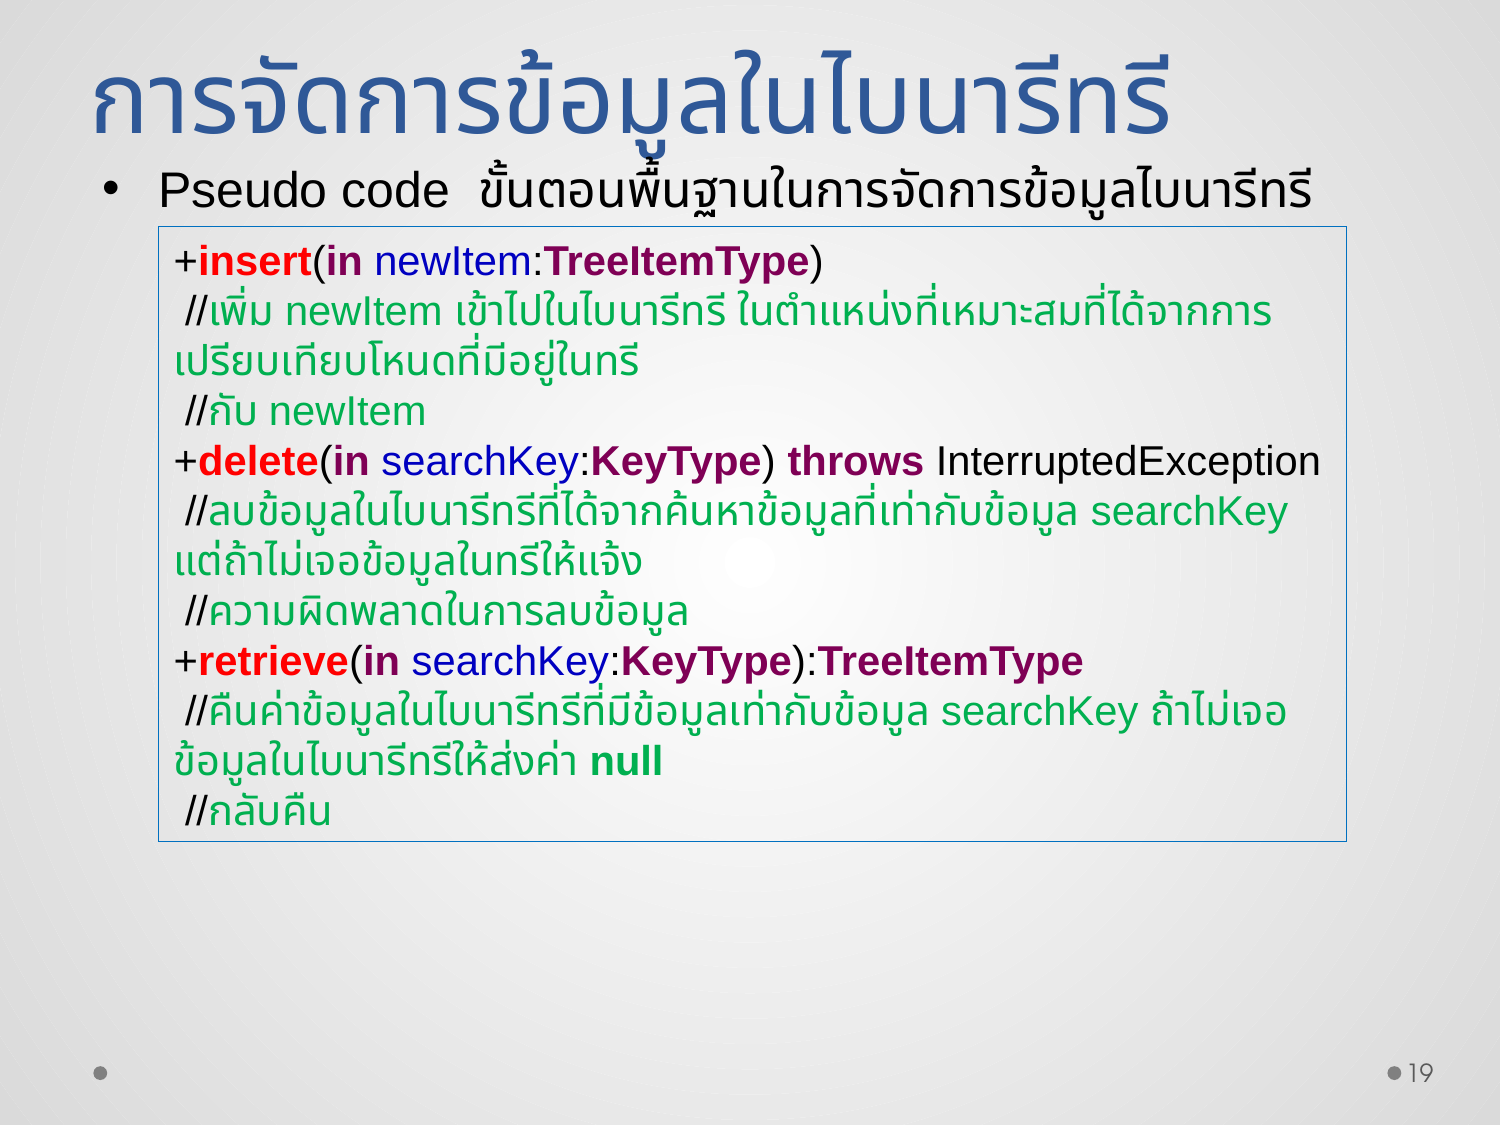

การจัดการข้อมูลในไบนารีทรี
Pseudo code  ขั้นตอนพื้นฐานในการจัดการข้อมูลไบนารีทรี
+insert(in newItem:TreeItemType)
 //เพิ่ม newItem เข้าไปในไบนารีทรี ในตำแหน่งที่เหมาะสมที่ได้จากการเปรียบเทียบโหนดที่มีอยู่ในทรี
 //กับ newItem
+delete(in searchKey:KeyType) throws InterruptedException
 //ลบข้อมูลในไบนารีทรีที่ได้จากค้นหาข้อมูลที่เท่ากับข้อมูล searchKey แต่ถ้าไม่เจอข้อมูลในทรีให้แจ้ง
 //ความผิดพลาดในการลบข้อมูล
+retrieve(in searchKey:KeyType):TreeItemType
 //คืนค่าข้อมูลในไบนารีทรีที่มีข้อมูลเท่ากับข้อมูล searchKey ถ้าไม่เจอข้อมูลในไบนารีทรีให้ส่งค่า null
 //กลับคืน
19